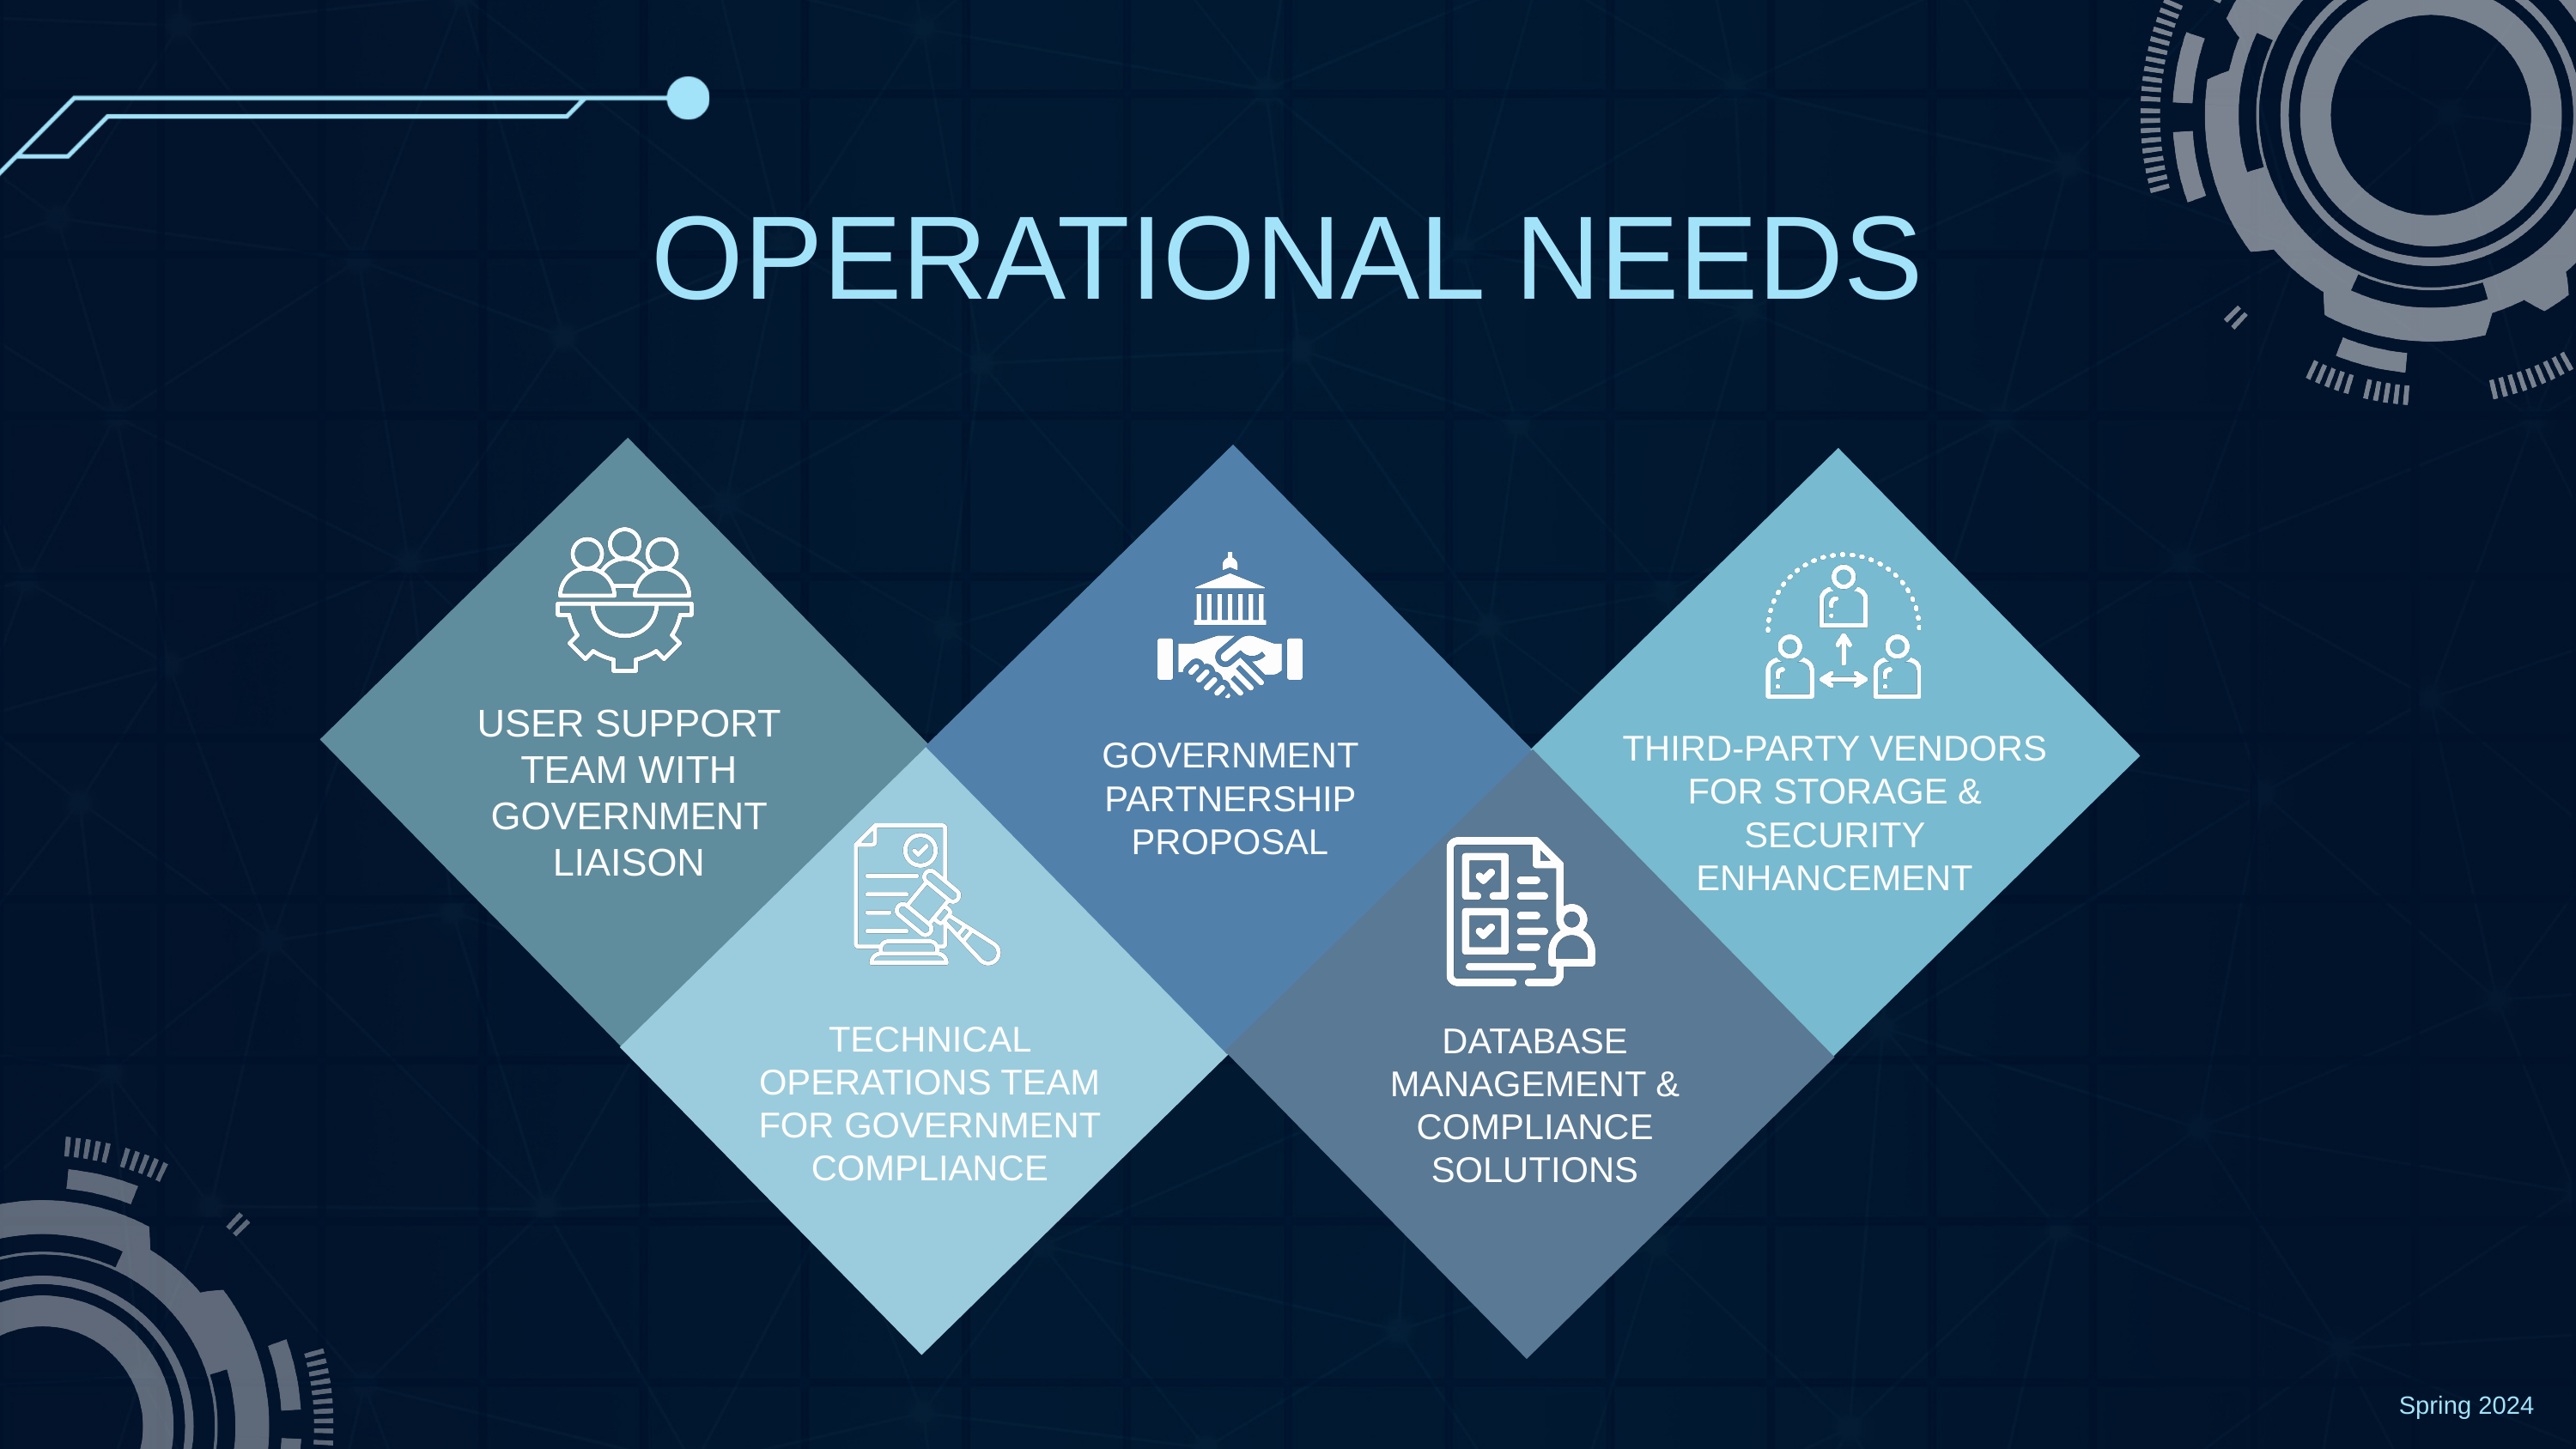

OPERATIONAL NEEDS

USER SUPPORT TEAM WITH GOVERNMENT LIAISON
THIRD-PARTY VENDORS FOR STORAGE & SECURITY ENHANCEMENT
GOVERNMENT PARTNERSHIP PROPOSAL

TECHNICAL OPERATIONS TEAM FOR GOVERNMENT COMPLIANCE
DATABASE MANAGEMENT & COMPLIANCE SOLUTIONS

Spring 2024